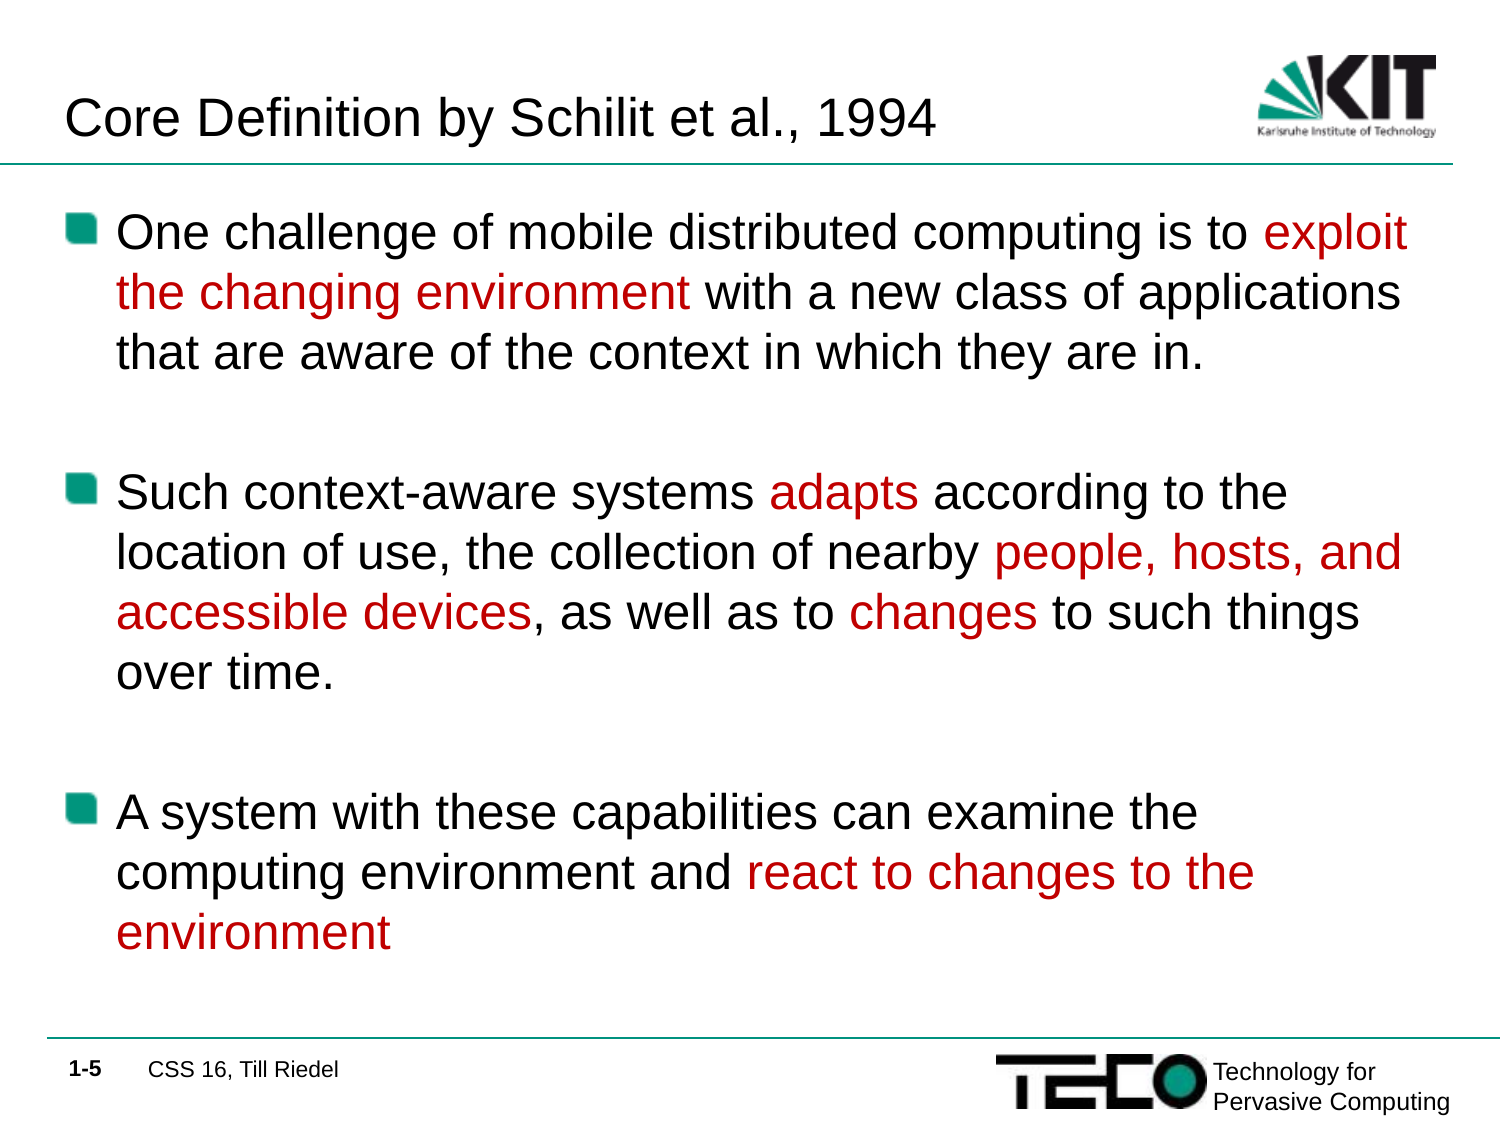

# Core Definition by Schilit et al., 1994
One challenge of mobile distributed computing is to exploit the changing environment with a new class of applications that are aware of the context in which they are in.

Such context-aware systems adapts according to the location of use, the collection of nearby people, hosts, and accessible devices, as well as to changes to such things over time.

A system with these capabilities can examine the computing environment and react to changes to the environment